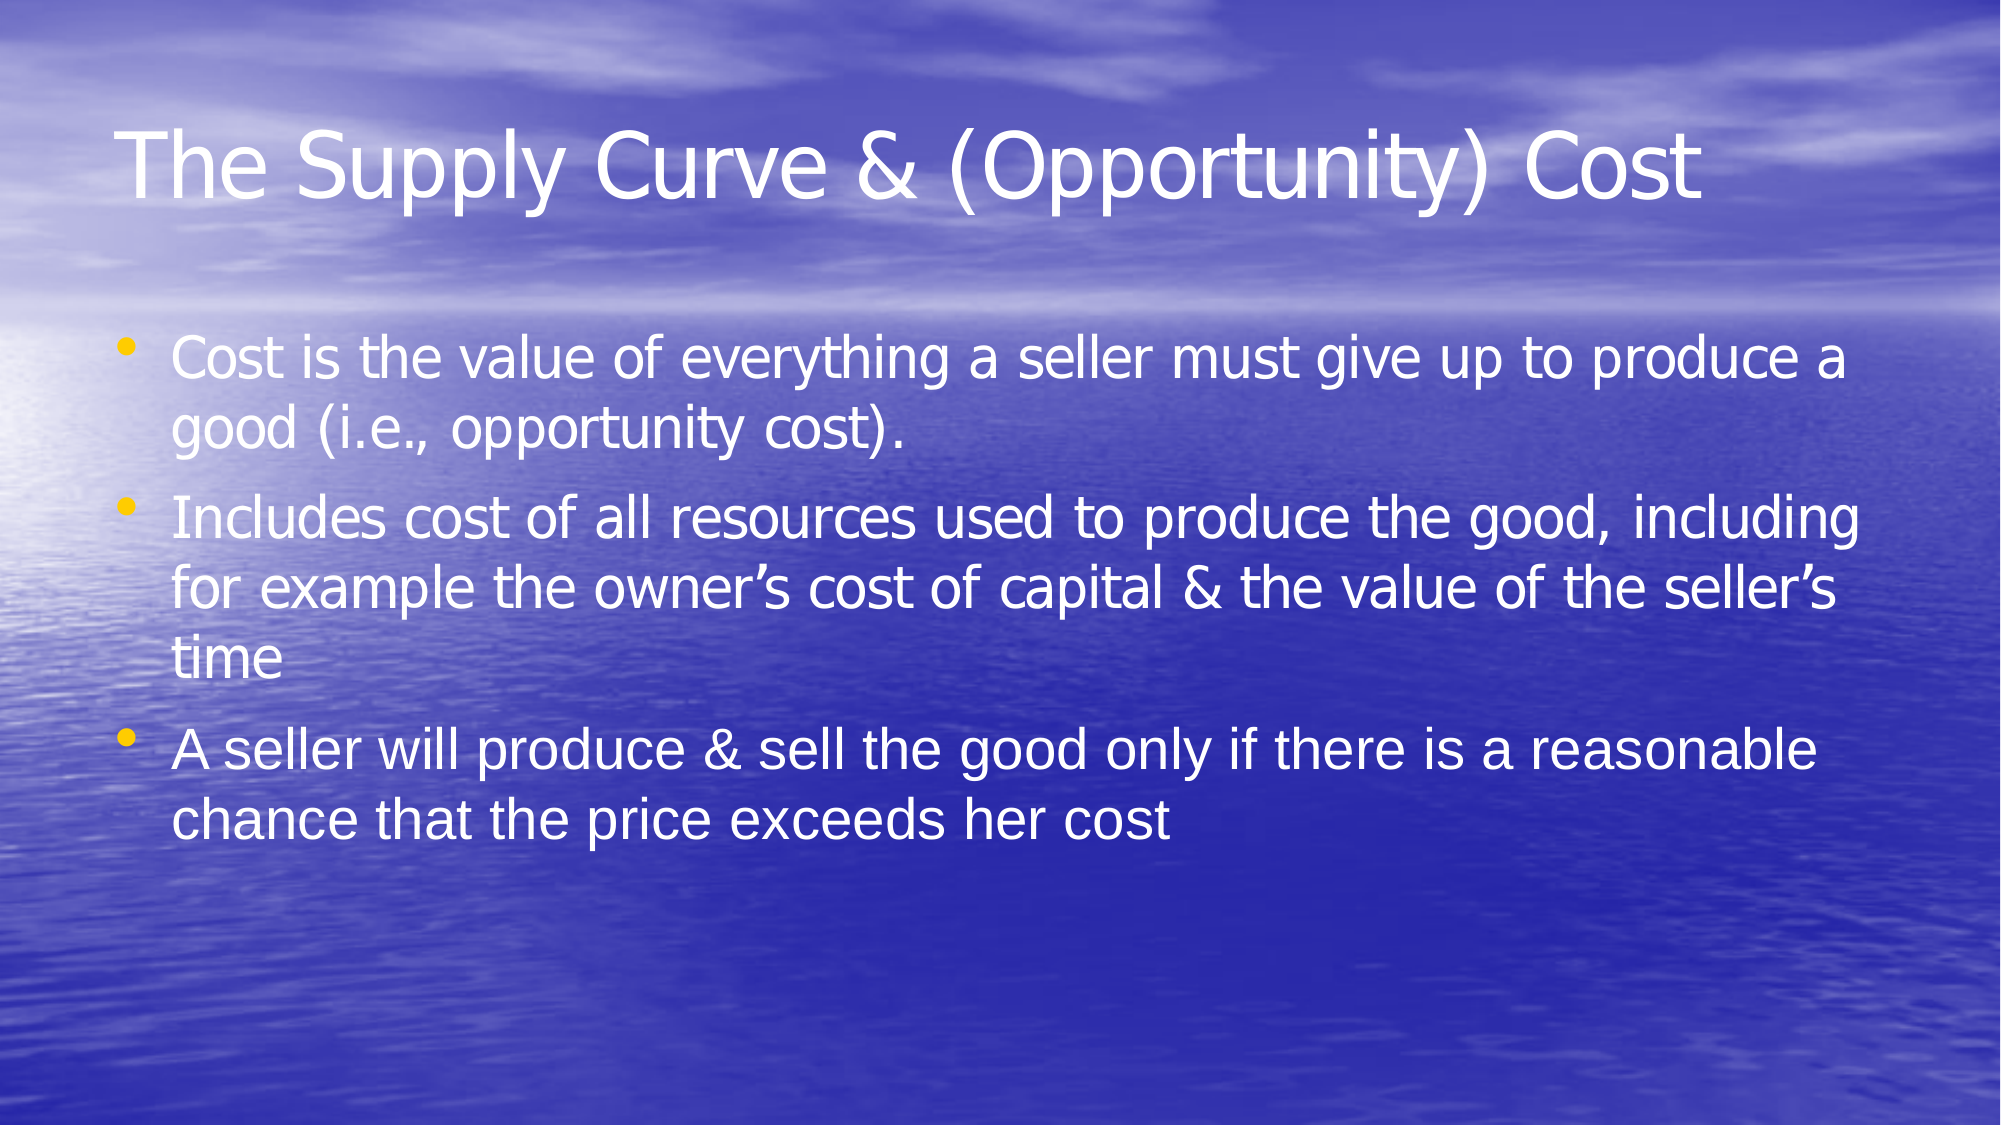

# The Supply Curve & (Opportunity) Cost
Cost is the value of everything a seller must give up to produce a good (i.e., opportunity cost).
Includes cost of all resources used to produce the good, including for example the owner’s cost of capital & the value of the seller’s time
A seller will produce & sell the good only if there is a reasonable chance that the price exceeds her cost